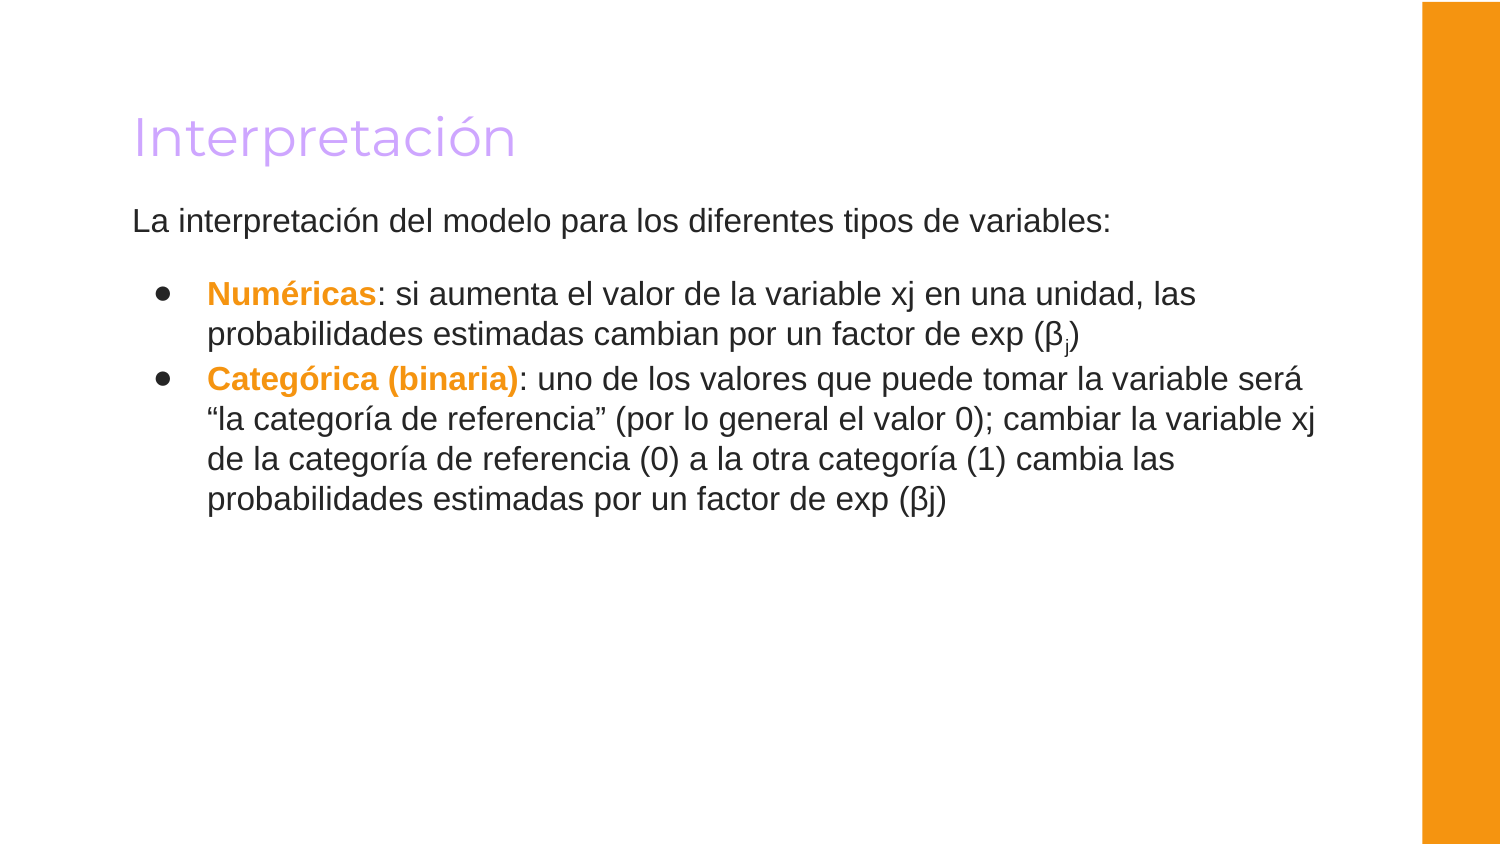

# Interpretación
La interpretación del modelo para los diferentes tipos de variables:
Numéricas: si aumenta el valor de la variable xj en una unidad, las probabilidades estimadas cambian por un factor de exp (βj)
Categórica (binaria): uno de los valores que puede tomar la variable será “la categoría de referencia” (por lo general el valor 0); cambiar la variable xj de la categoría de referencia (0) a la otra categoría (1) cambia las probabilidades estimadas por un factor de exp (βj)